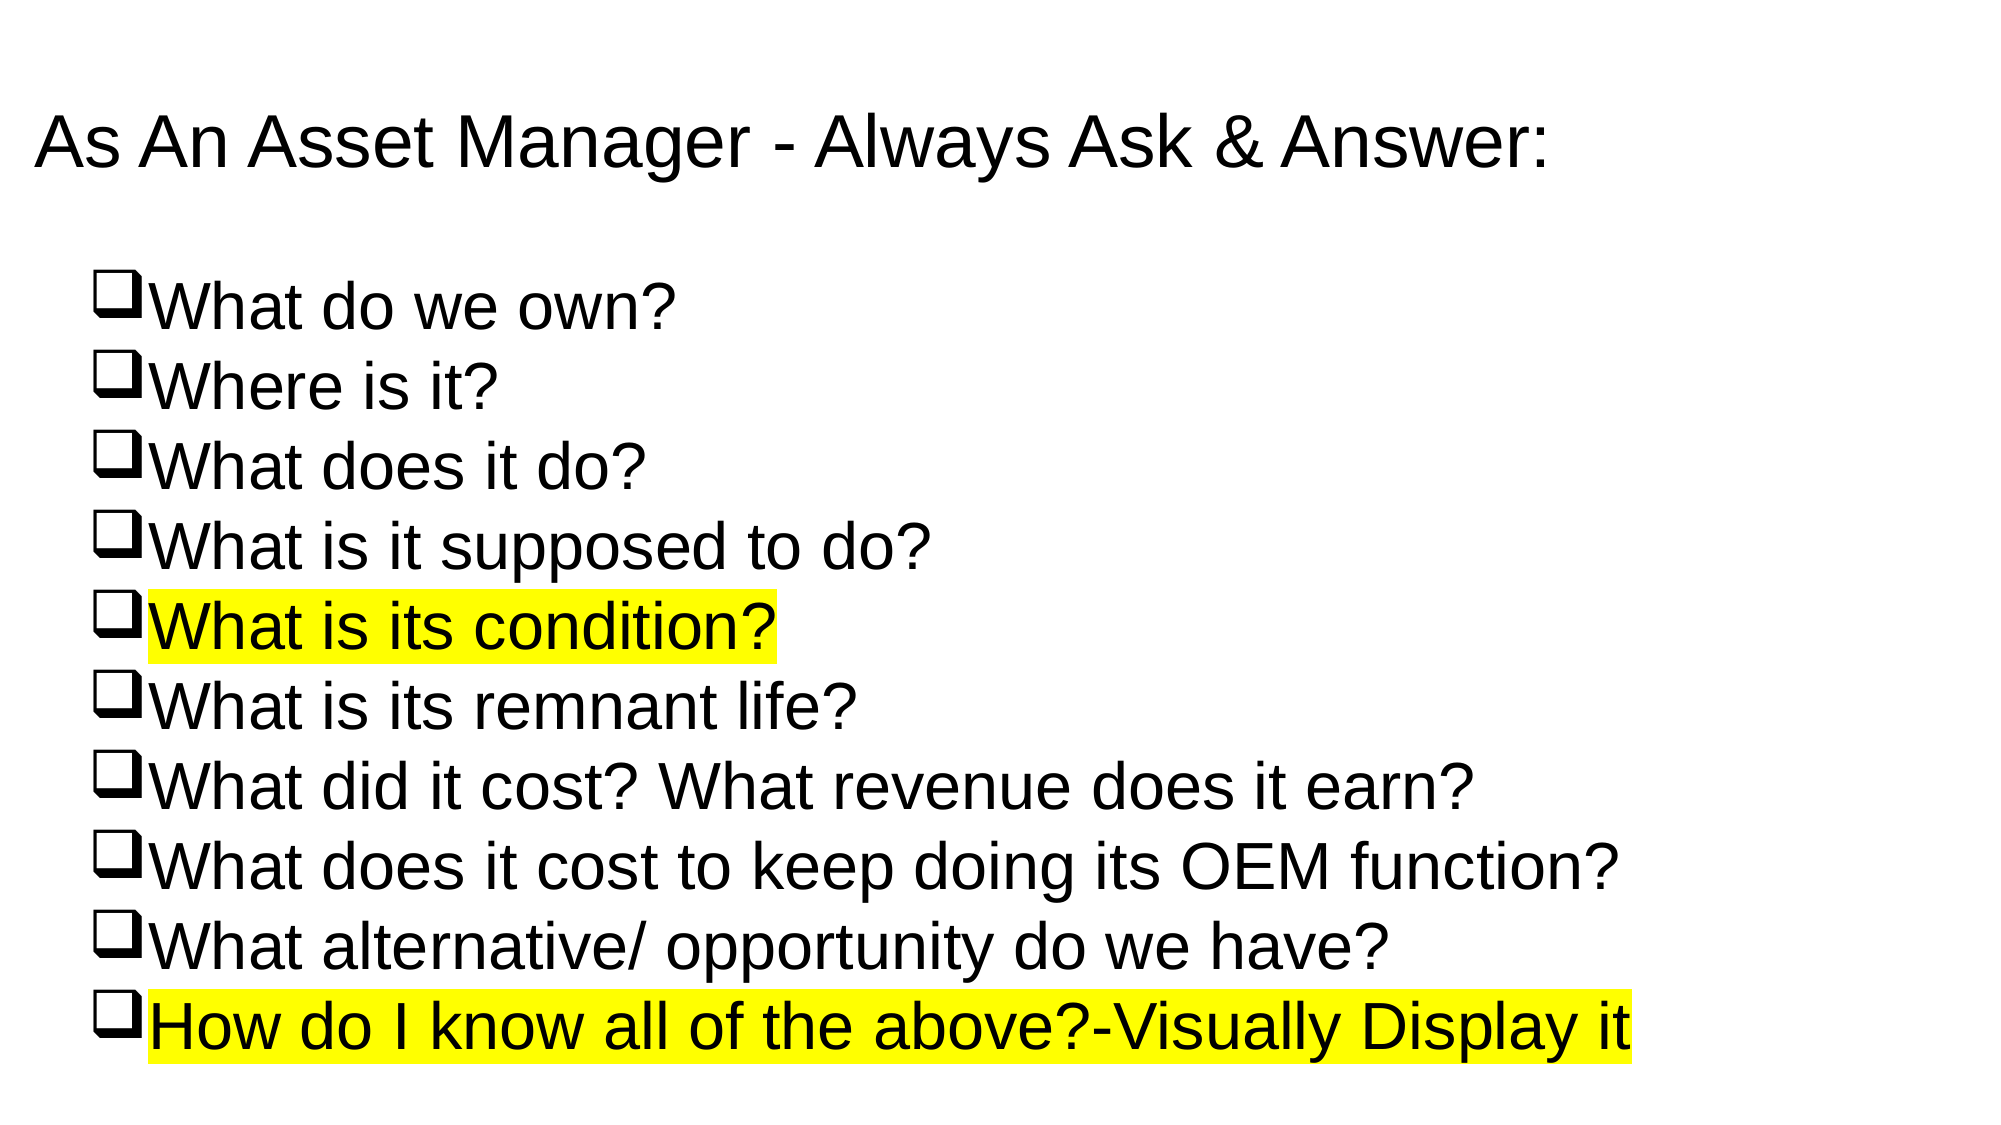

As An Asset Manager - Always Ask & Answer:

What do we own?
Where is it?
What does it do?
What is it supposed to do?
What is its condition?
What is its remnant life?
What did it cost? What revenue does it earn?
What does it cost to keep doing its OEM function?
What alternative/ opportunity do we have?
How do I know all of the above?-Visually Display it